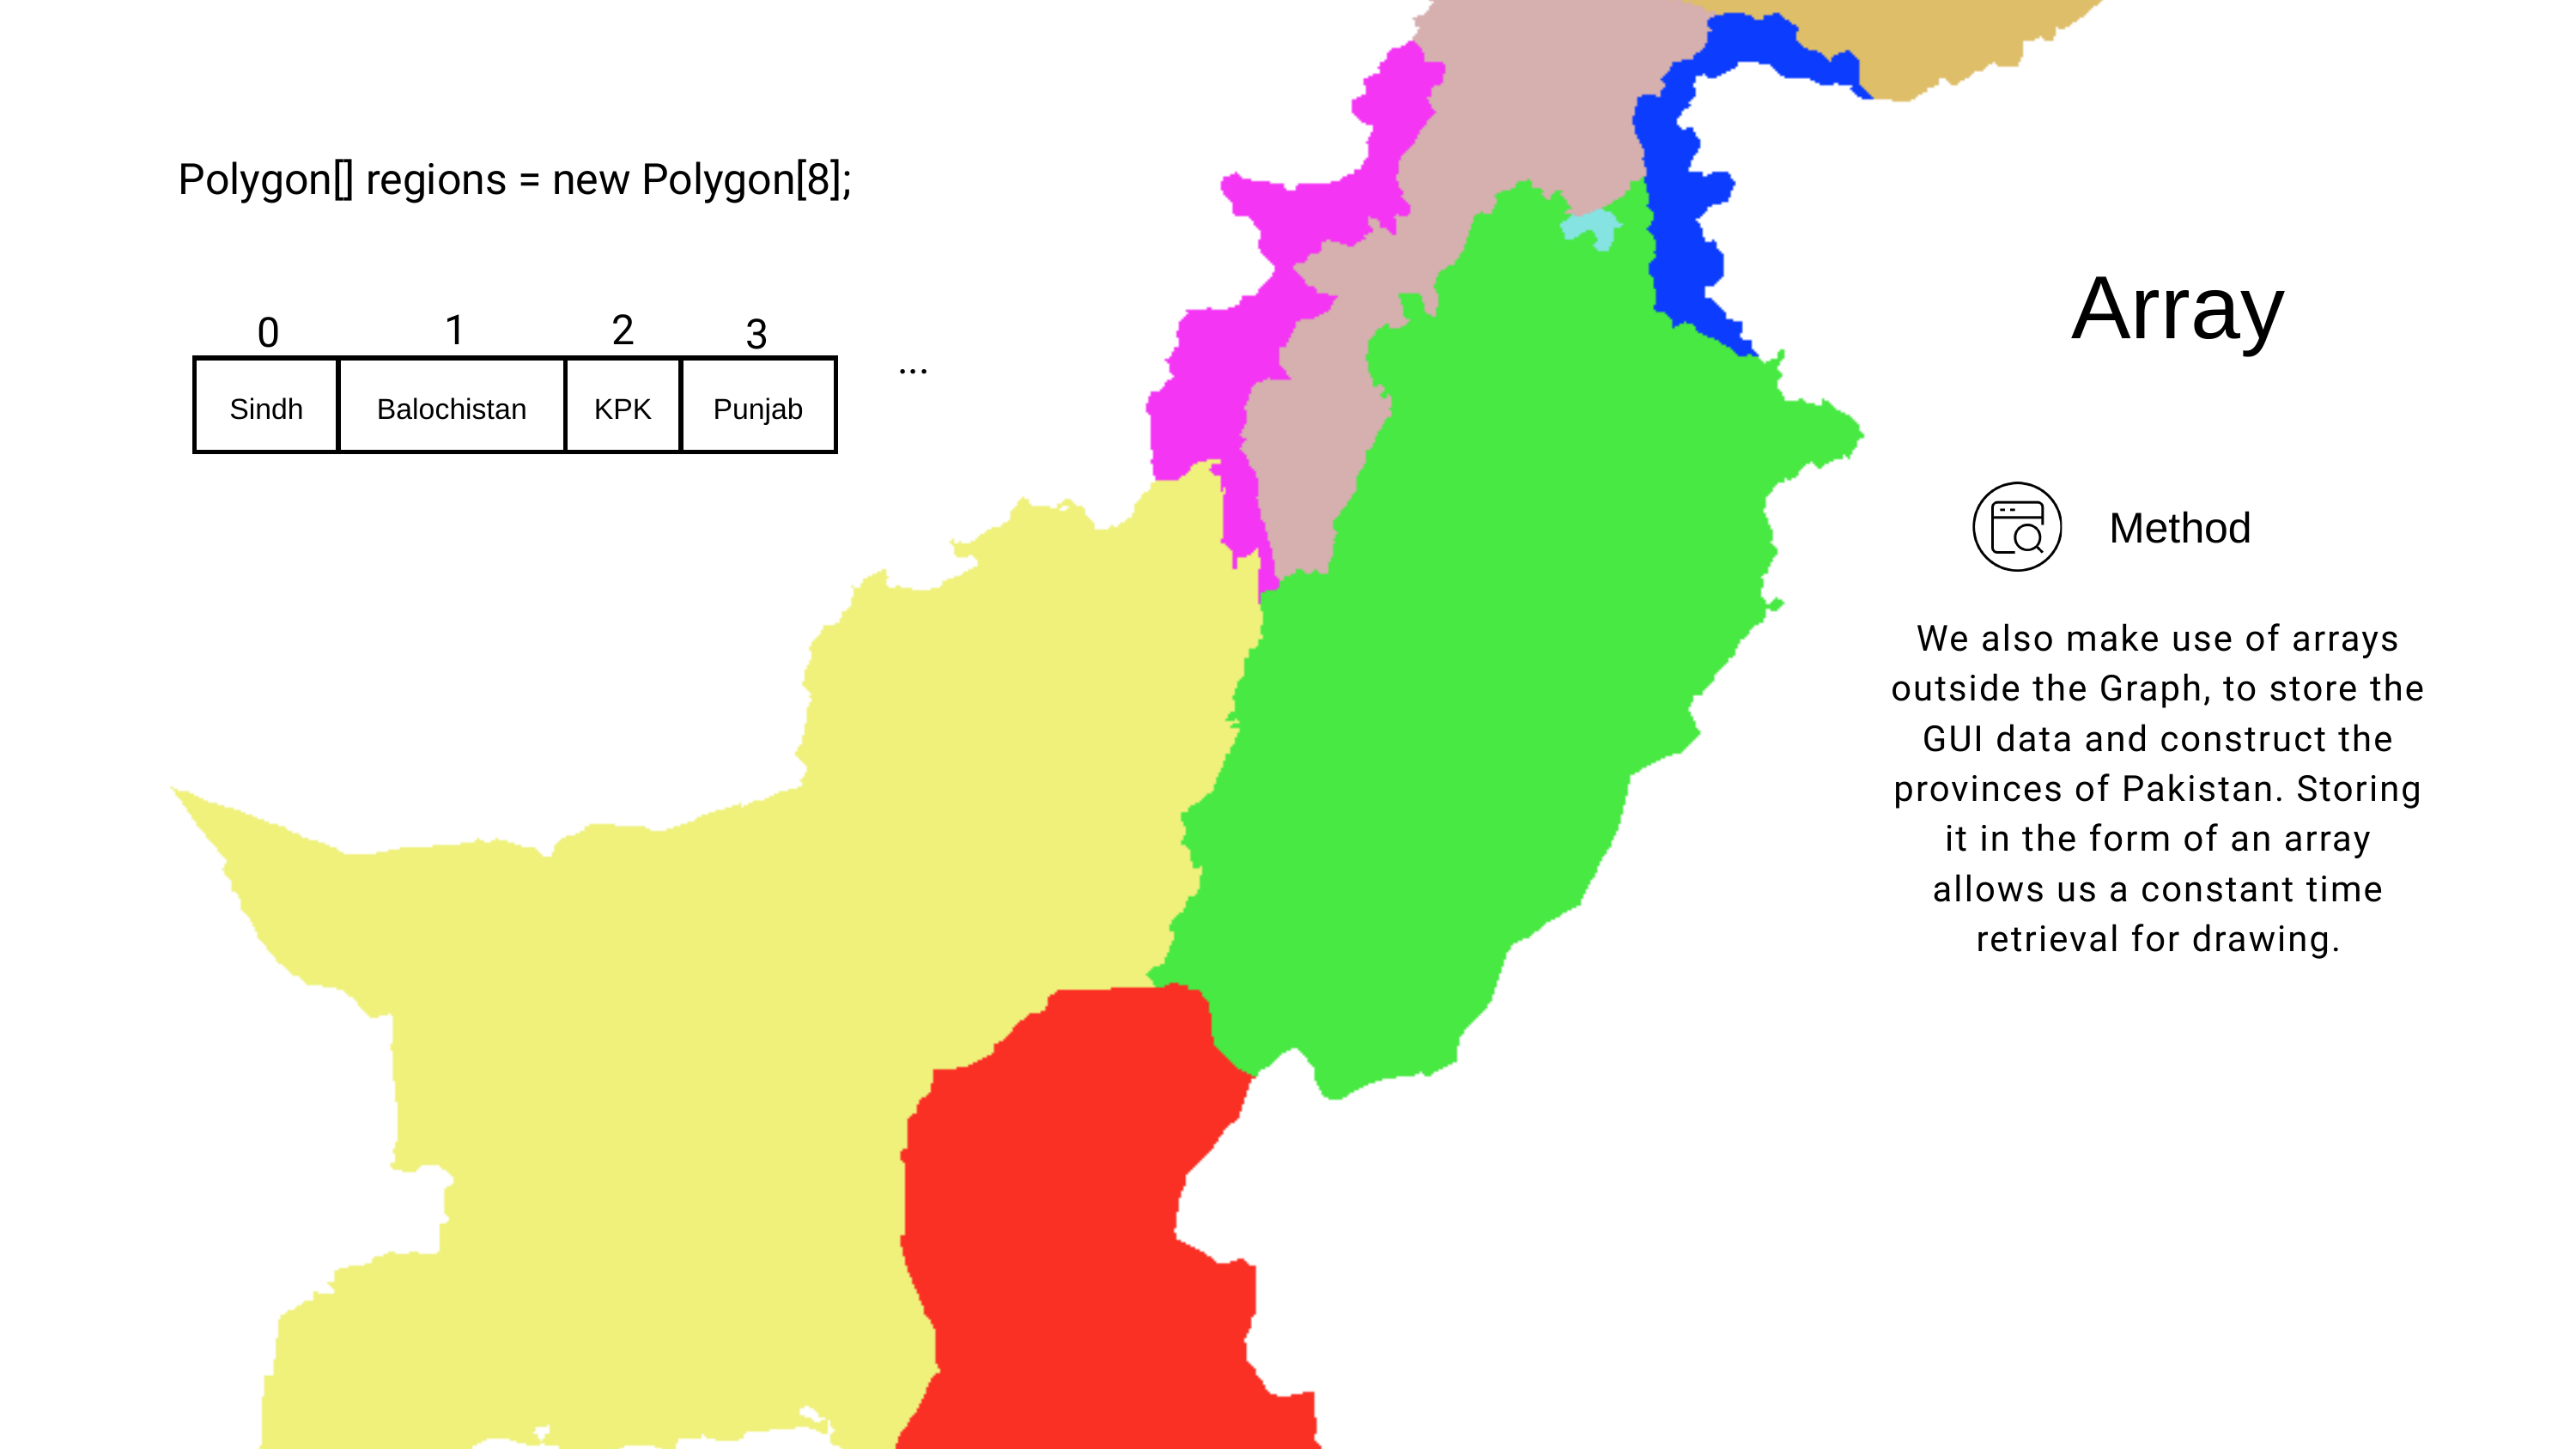

Polygon[] regions = new Polygon[8];
Array
1
2
0
3
...
| Sindh | Balochistan | KPK | Punjab |
| --- | --- | --- | --- |

Method
We also make use of arrays outside the Graph, to store the GUI data and construct the provinces of Pakistan. Storing it in the form of an array allows us a constant time retrieval for drawing.